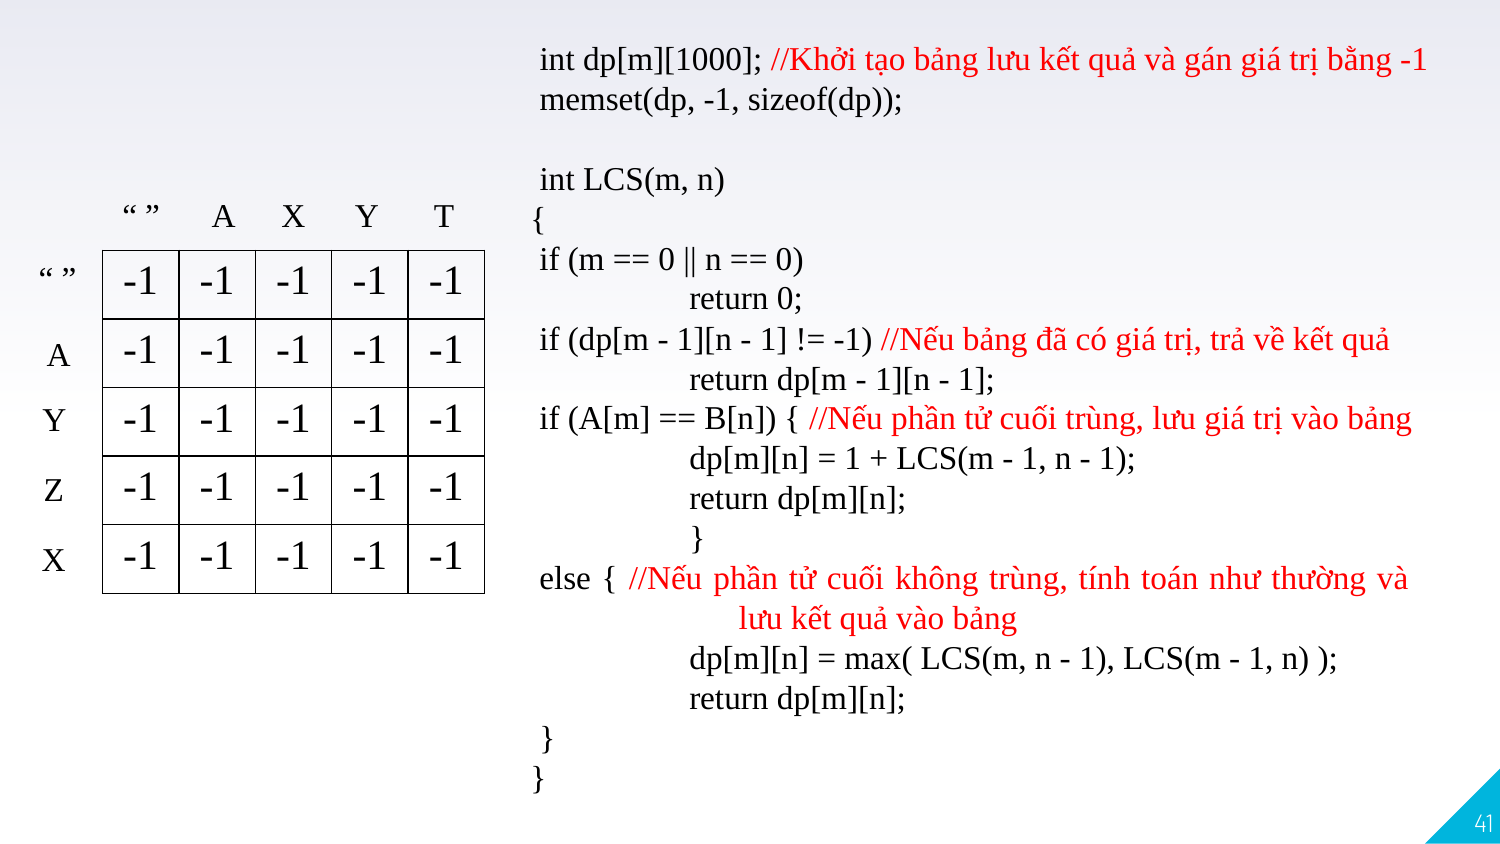

int dp[m][1000]; //Khởi tạo bảng lưu kết quả và gán giá trị bằng -1
memset(dp, -1, sizeof(dp));

int LCS(m, n)
{
	if (m == 0 || n == 0)
		return 0;
	if (dp[m - 1][n - 1] != -1) //Nếu bảng đã có giá trị, trả về kết quả
		return dp[m - 1][n - 1];
	if (A[m] == B[n]) { //Nếu phần tử cuối trùng, lưu giá trị vào bảng
		dp[m][n] = 1 + LCS(m - 1, n - 1);
		return dp[m][n];
		}
	else { //Nếu phần tử cuối không trùng, tính toán như thường và 		      lưu kết quả vào bảng
		dp[m][n] = max( LCS(m, n - 1), LCS(m - 1, n) );
		return dp[m][n];
	}
}

“ ”
A
X
Y
T
“ ”
| -1 | -1 | -1 | -1 | -1 |
| --- | --- | --- | --- | --- |
| -1 | -1 | -1 | -1 | -1 |
| -1 | -1 | -1 | -1 | -1 |
| -1 | -1 | -1 | -1 | -1 |
| -1 | -1 | -1 | -1 | -1 |
A
Y
Z
X
41